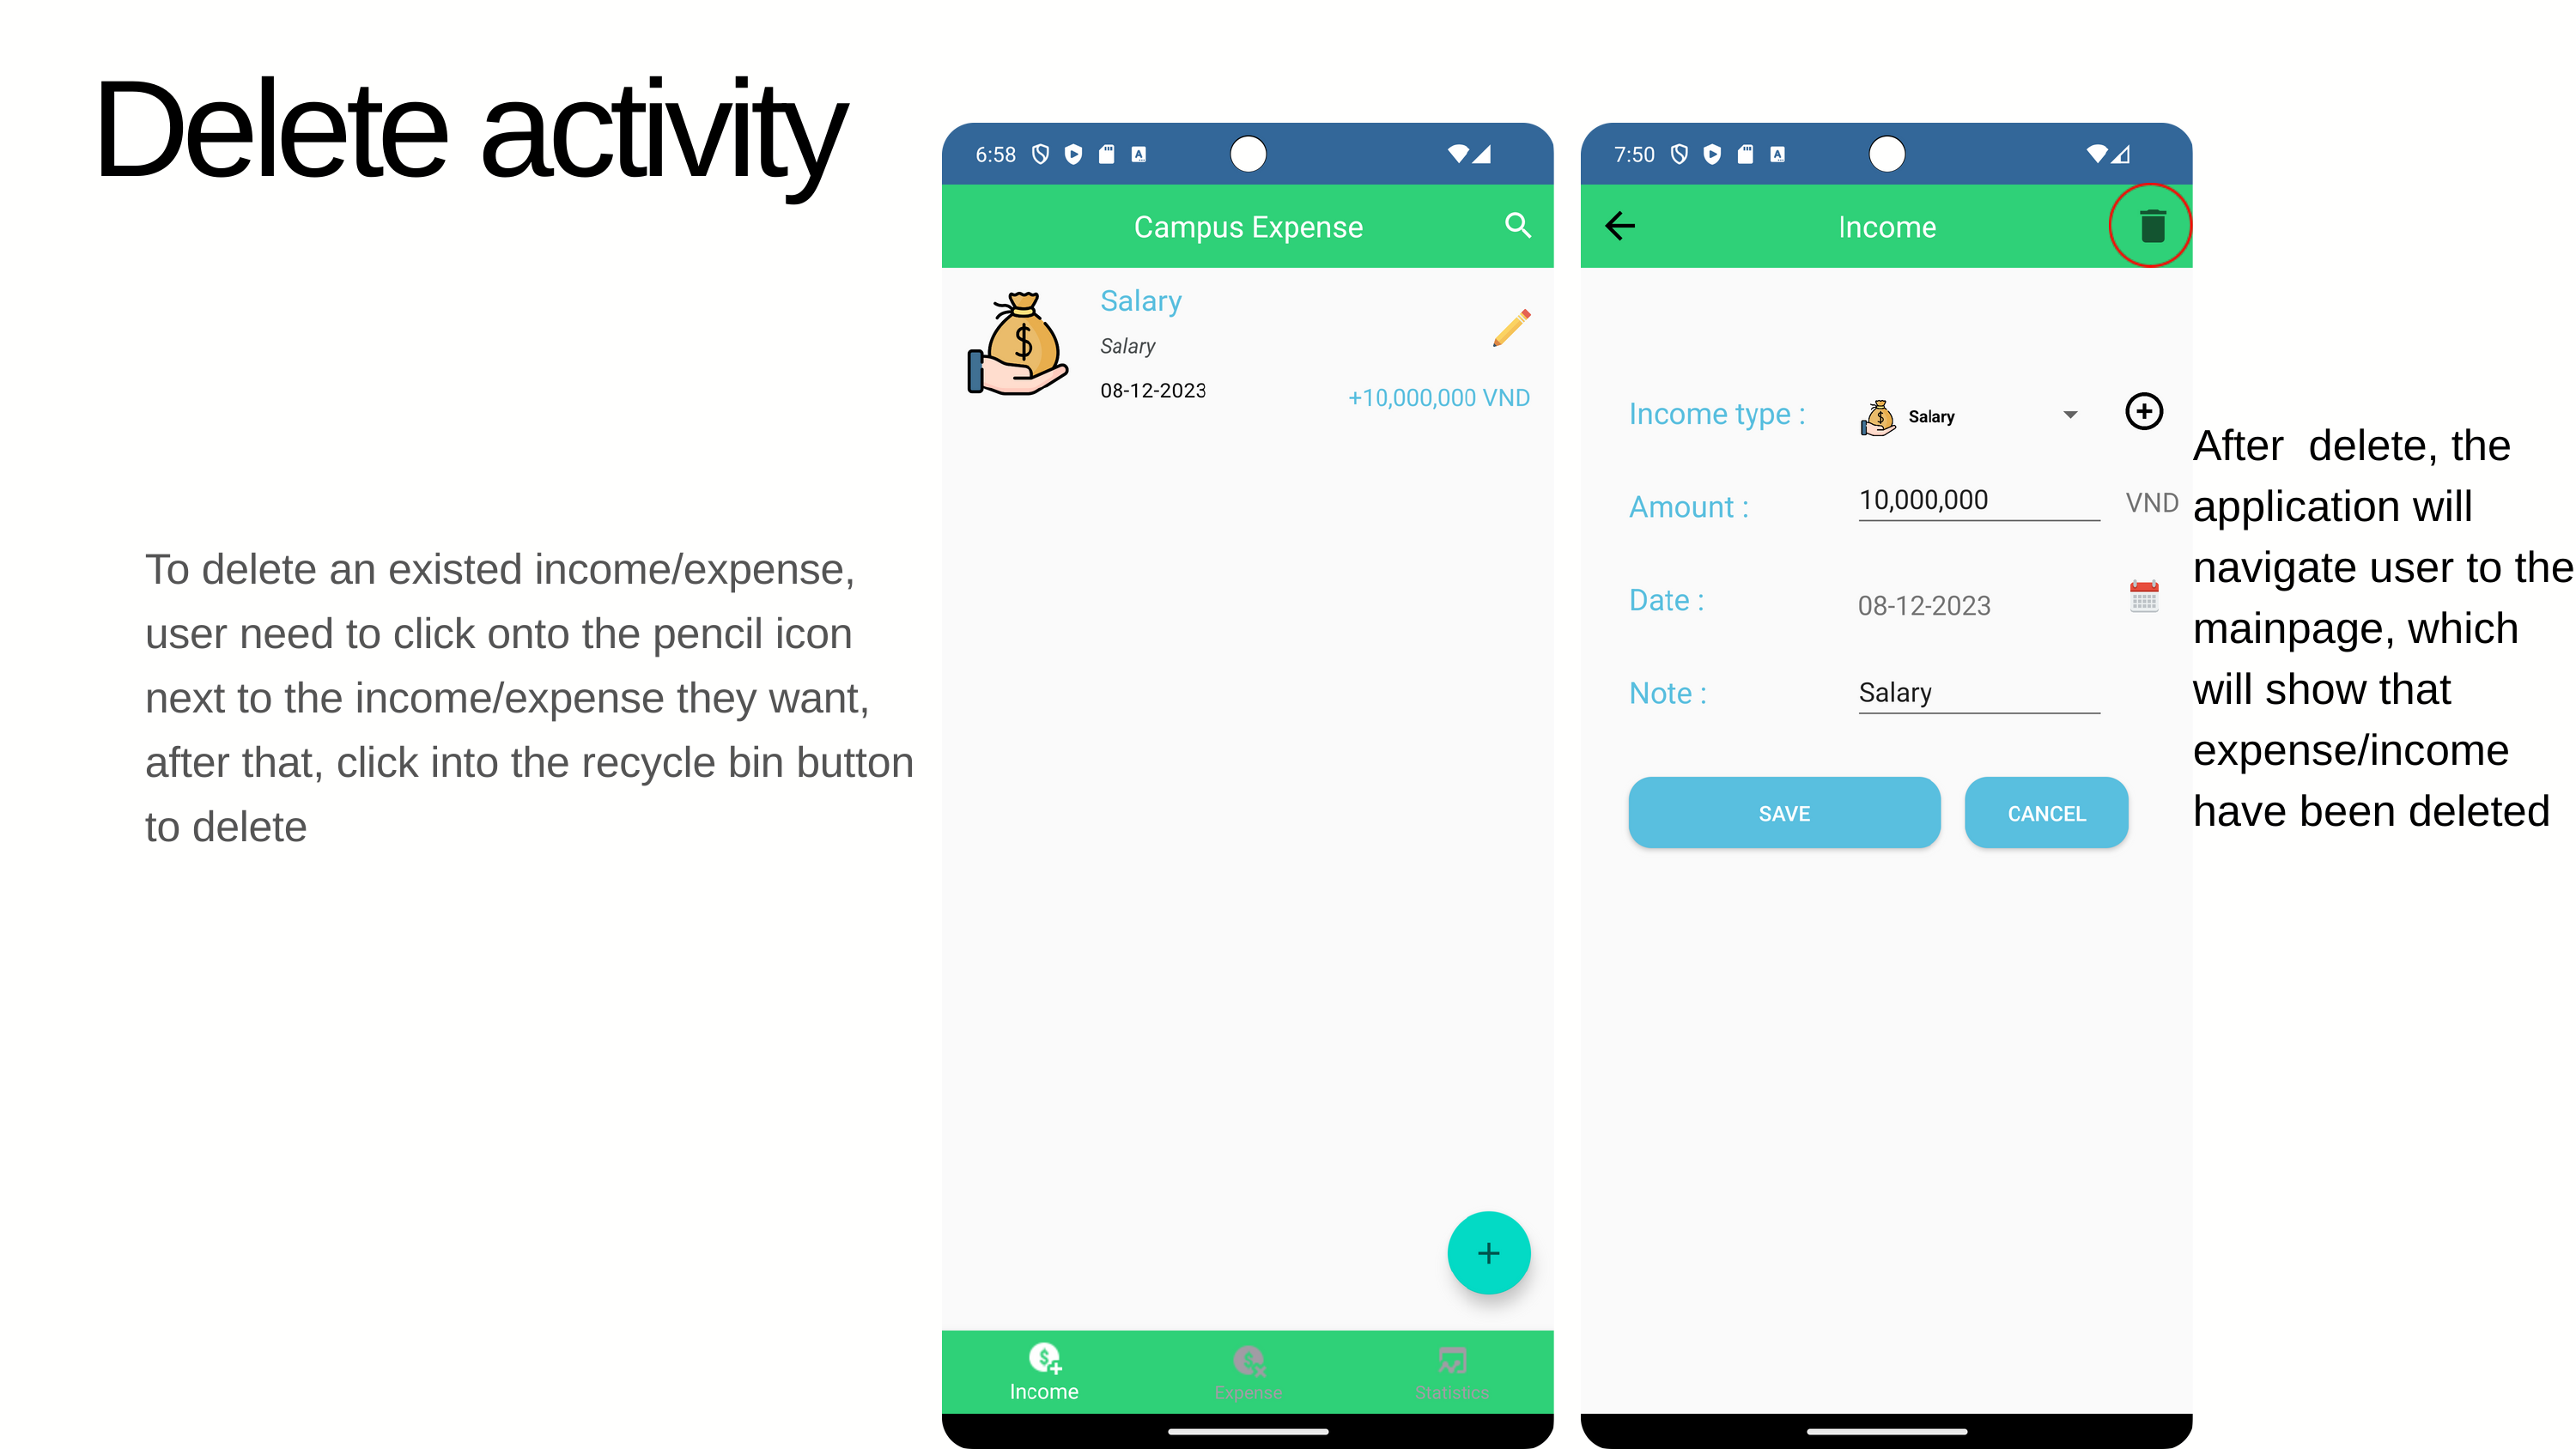

Delete activity

After  delete, the application will navigate user to the mainpage, which will show that expense/income have been deleted
To delete an existed income/expense, user need to click onto the pencil icon next to the income/expense they want, after that, click into the recycle bin button to delete